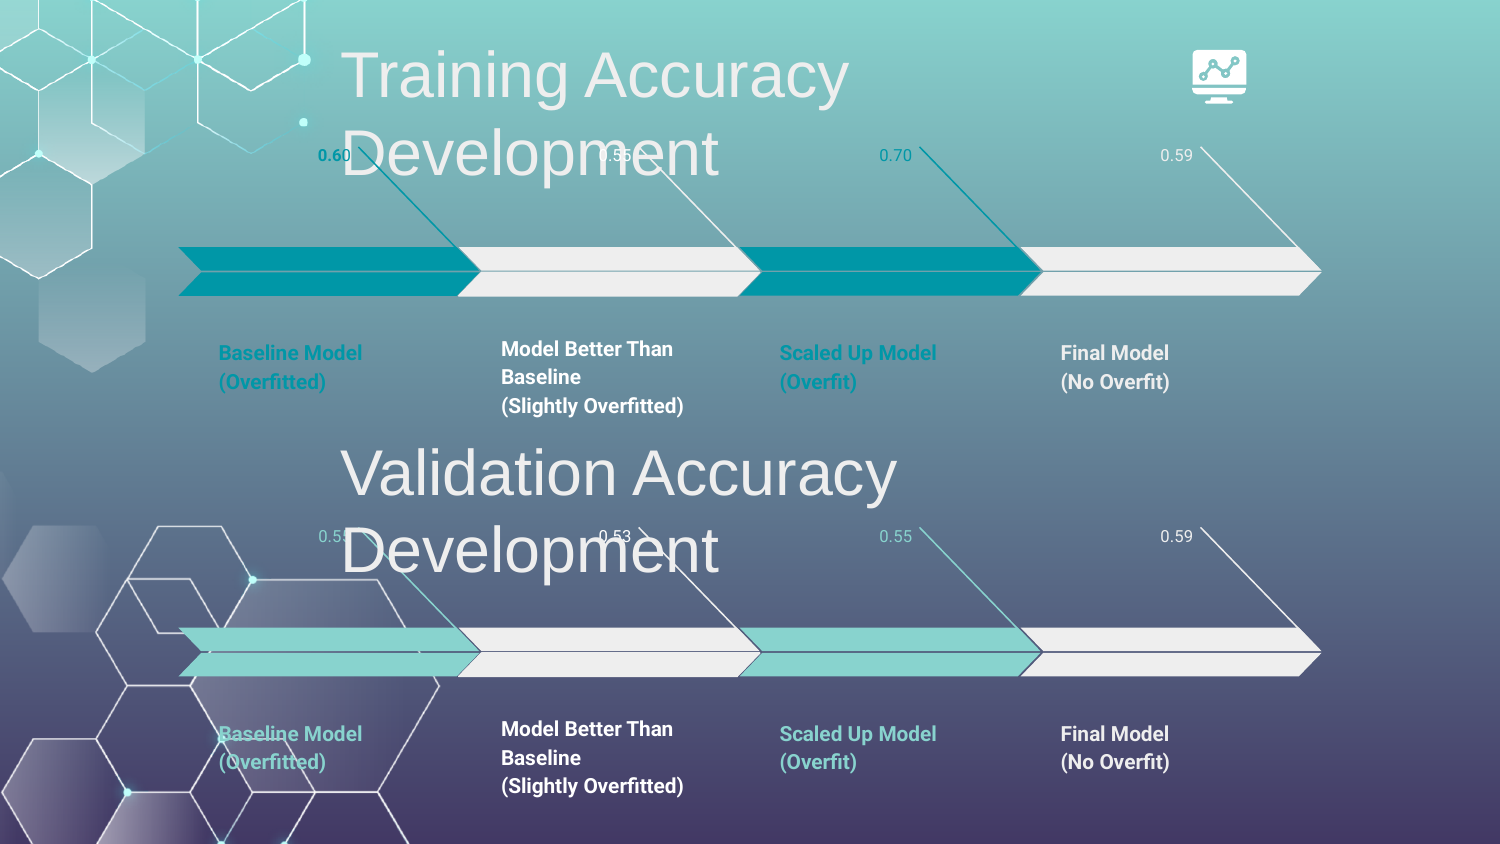

Training Accuracy Development

0.59

Final Model
(No Overfit)
0.70

Scaled Up Model
(Overfit)
0.60

Baseline Model
(Overfitted)
0.55

Model Better Than Baseline
(Slightly Overfitted)
Validation Accuracy Development
0.59

Final Model
(No Overfit)
0.55

Scaled Up Model
(Overfit)
0.55

Baseline Model
(Overfitted)
0.53

Model Better Than Baseline
(Slightly Overfitted)